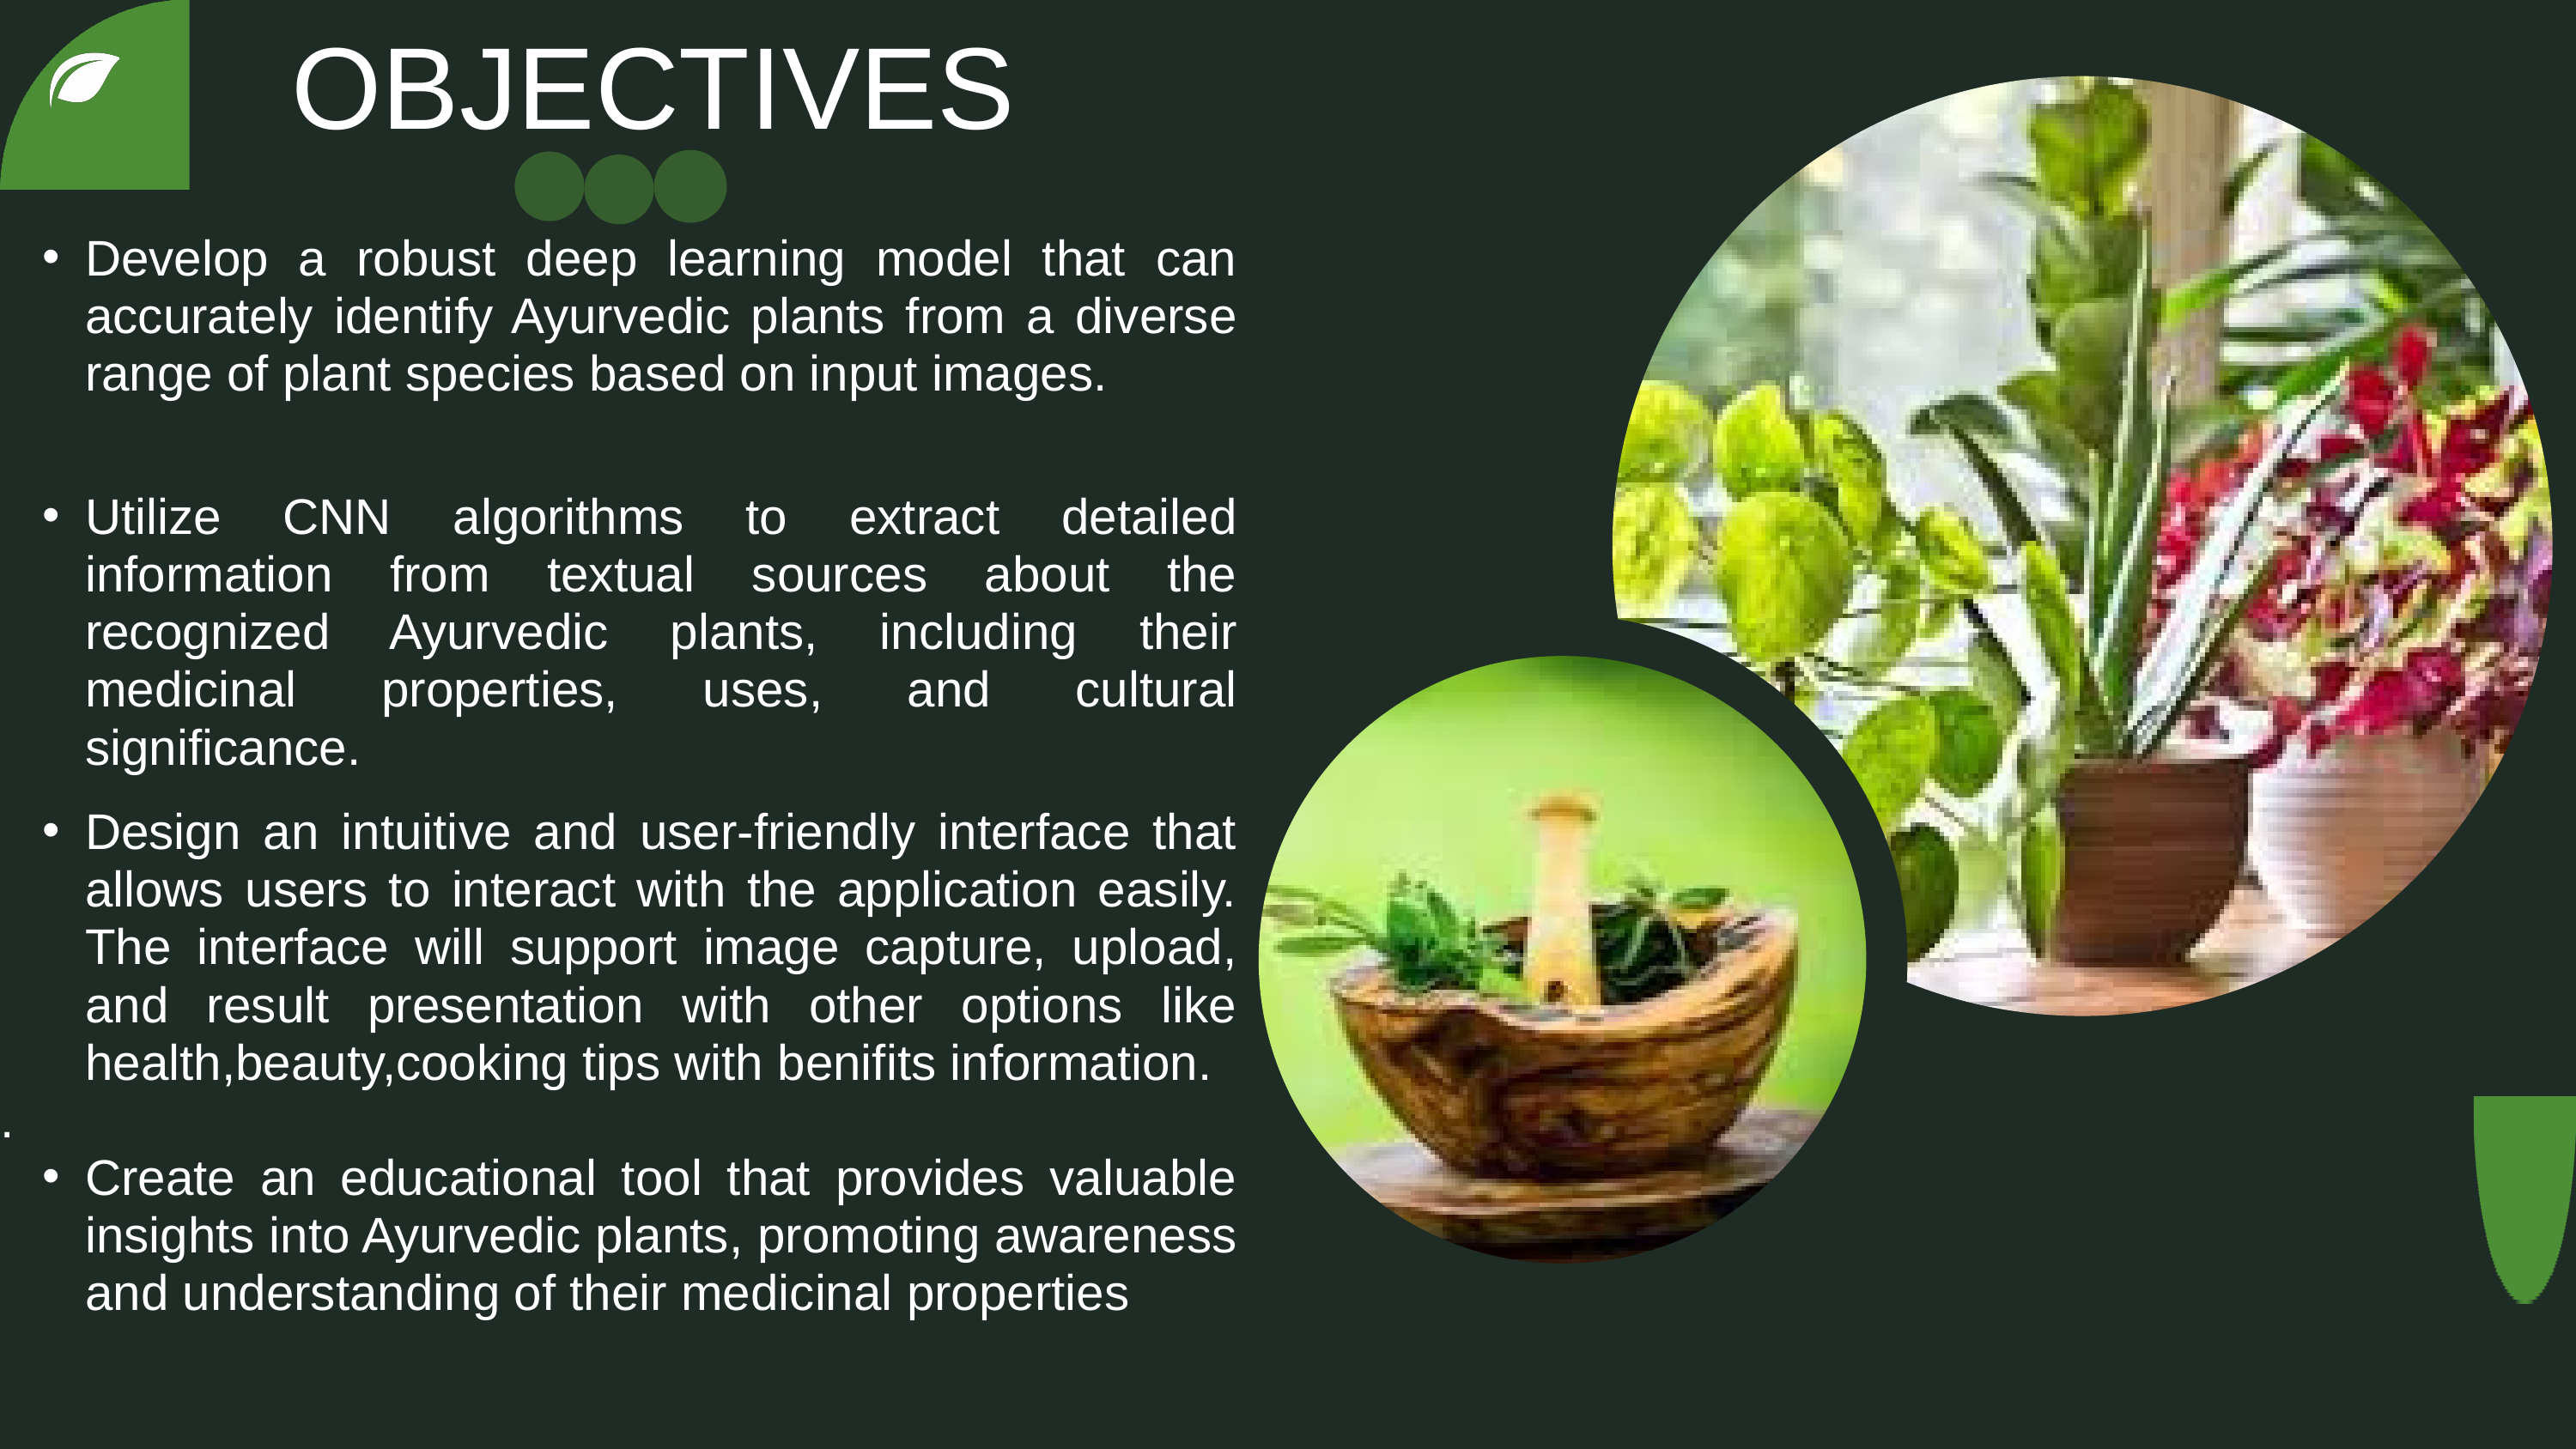

OBJECTIVES

Develop a robust deep learning model that can accurately identify Ayurvedic plants from a diverse range of plant species based on input images.
Utilize CNN algorithms to extract detailed information from textual sources about the recognized Ayurvedic plants, including their medicinal properties, uses, and cultural significance.

Design an intuitive and user-friendly interface that allows users to interact with the application easily. The interface will support image capture, upload, and result presentation with other options like health,beauty,cooking tips with benifits information.
.
Create an educational tool that provides valuable insights into Ayurvedic plants, promoting awareness and understanding of their medicinal properties